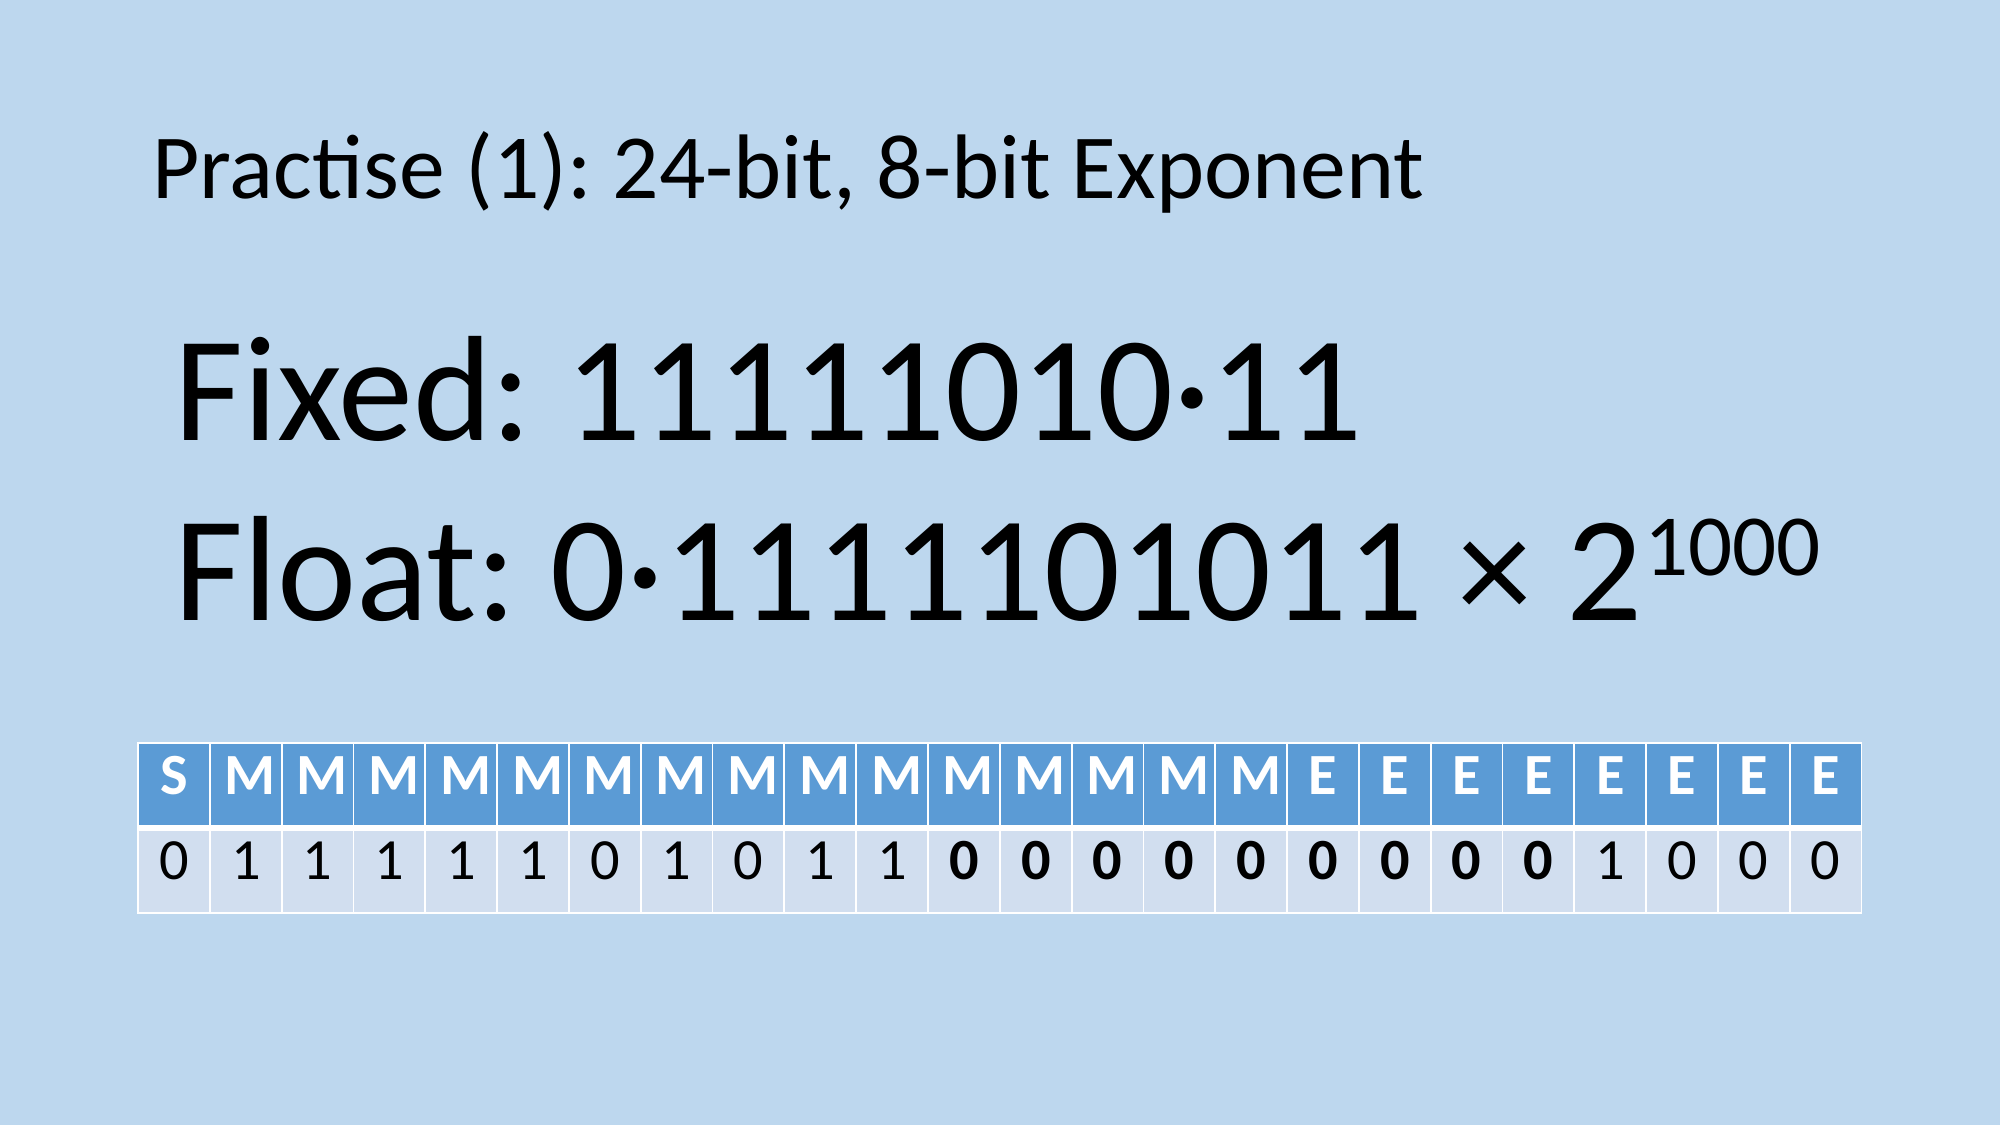

# Practise (1): 24-bit, 8-bit Exponent
Fixed: 11111010·11
Float: 0·1111101011 × 21000
| S | M | M | M | M | M | M | M | M | M | M | M | M | M | M | M | E | E | E | E | E | E | E | E |
| --- | --- | --- | --- | --- | --- | --- | --- | --- | --- | --- | --- | --- | --- | --- | --- | --- | --- | --- | --- | --- | --- | --- | --- |
| 0 | 1 | 1 | 1 | 1 | 1 | 0 | 1 | 0 | 1 | 1 | 0 | 0 | 0 | 0 | 0 | 0 | 0 | 0 | 0 | 1 | 0 | 0 | 0 |